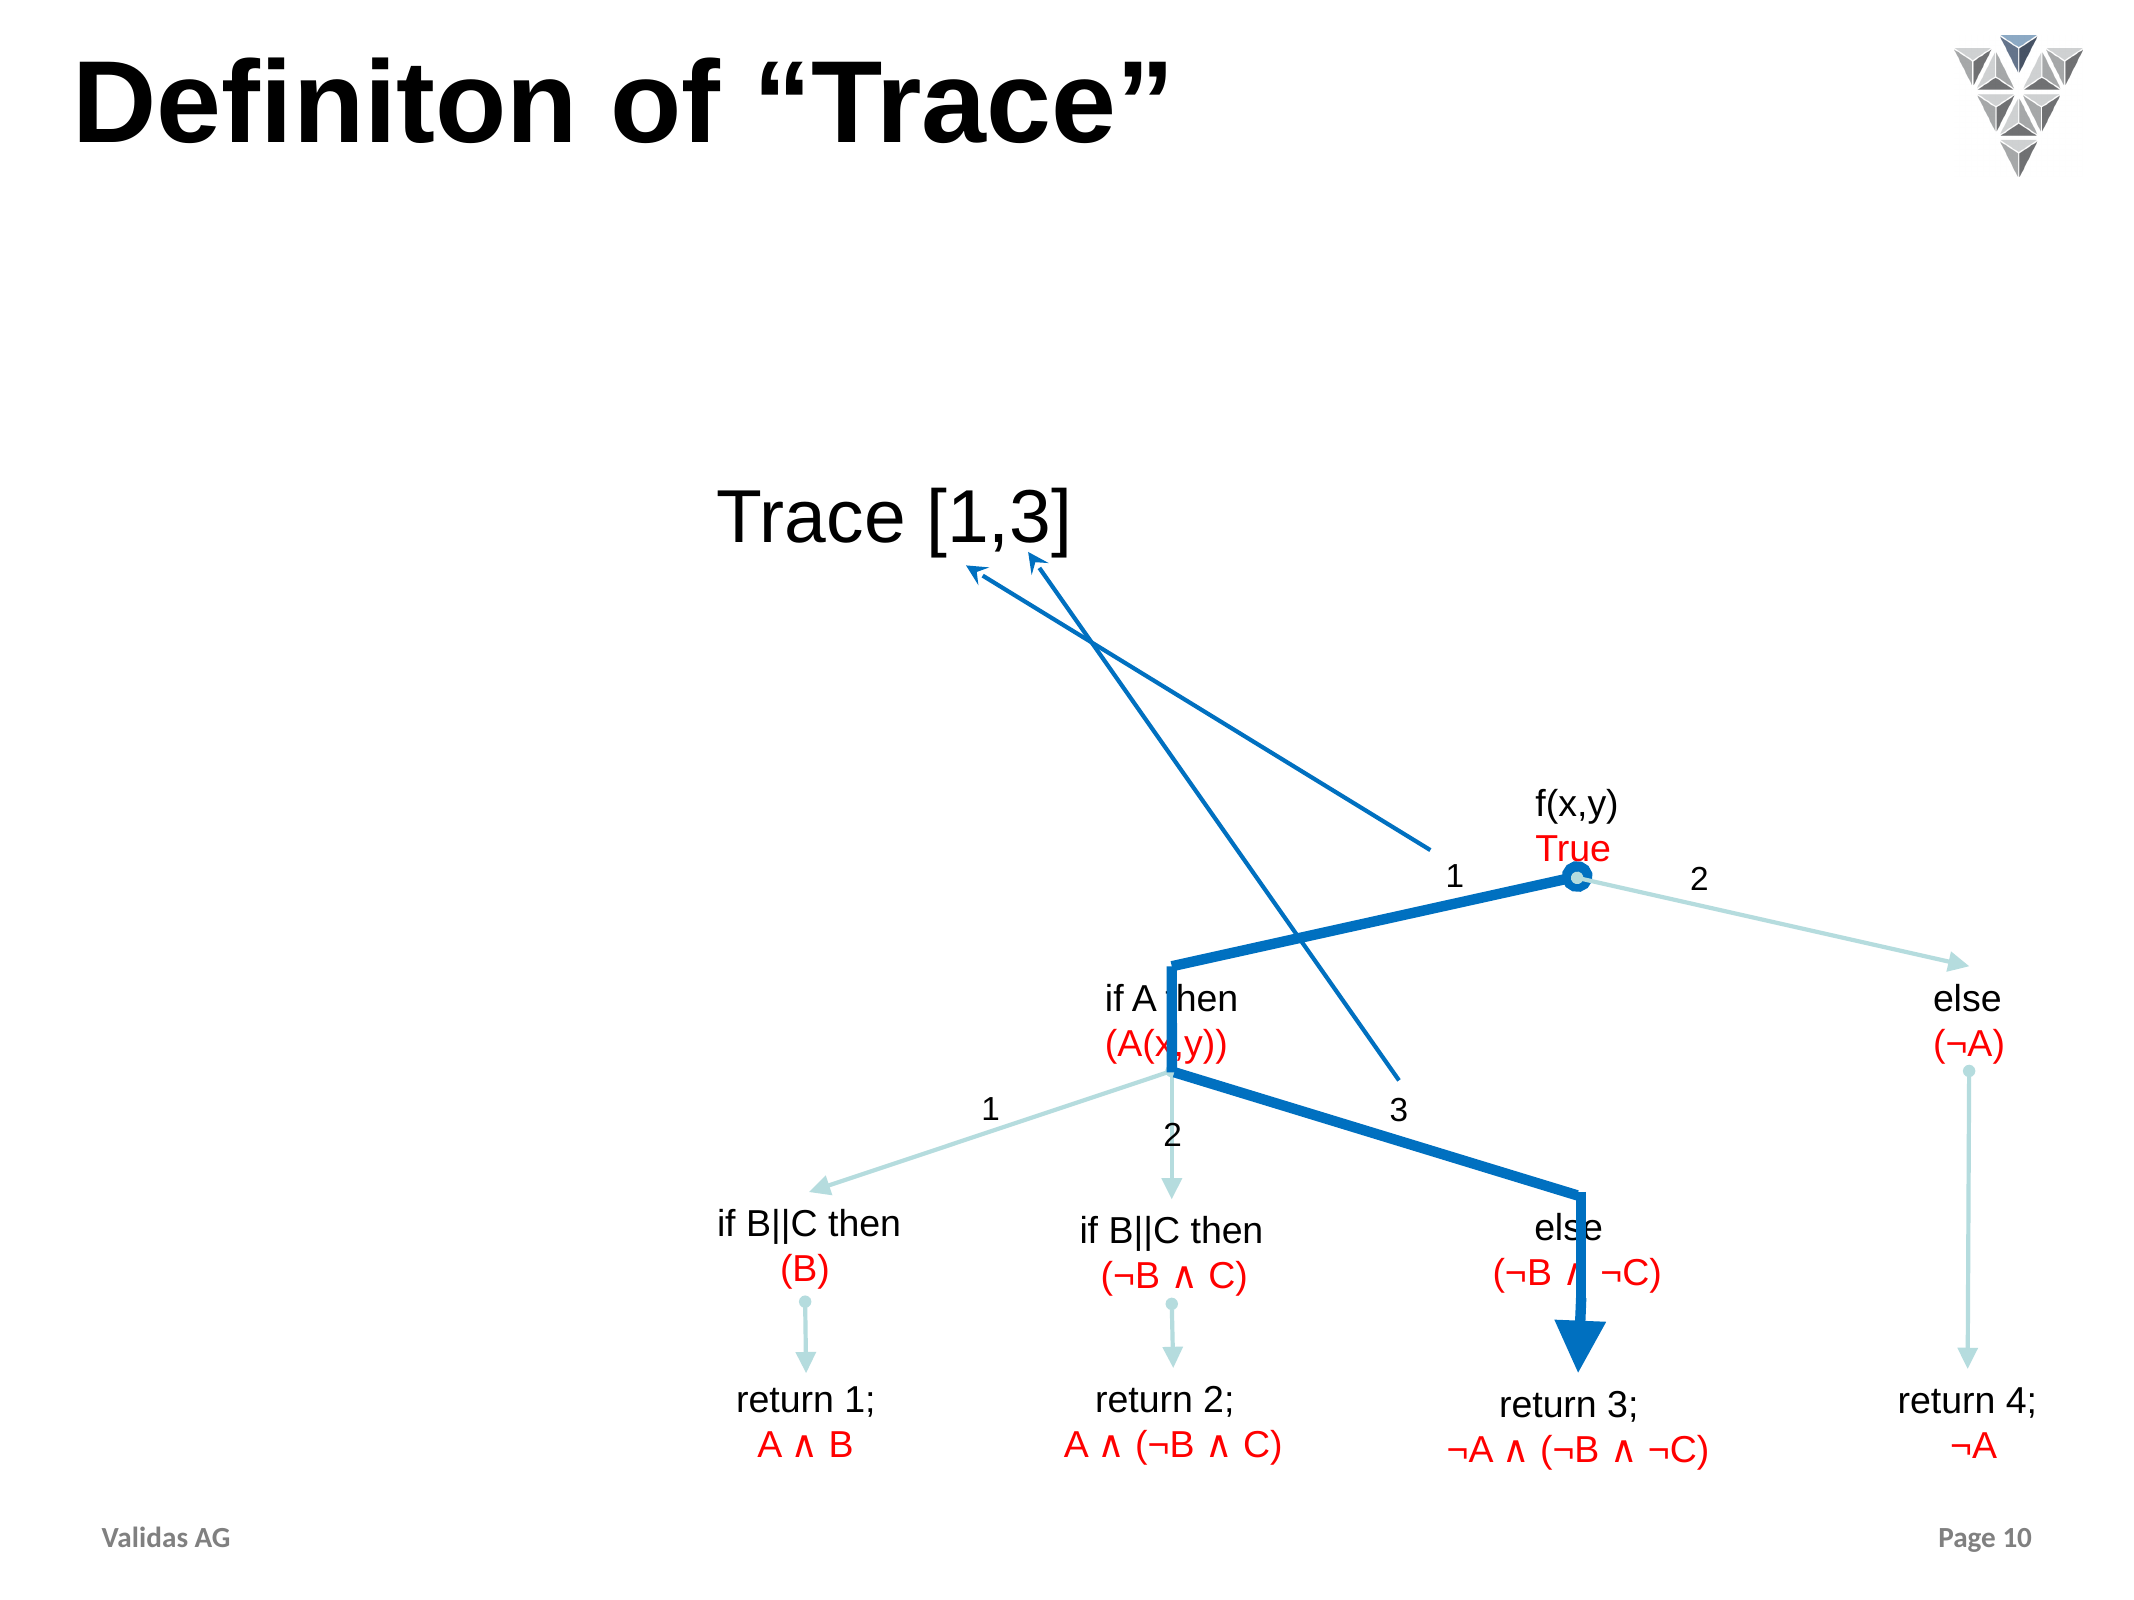

# Definiton of “Trace”

Trace [1,3]
f(x,y)
True
1
2
if A then
(A(x,y))
else
(¬A)
1
3
2
if B||C then
      (B)
    else
(¬B ∧ ¬C)
if B||C then
  (¬B ∧ C)
return 1;
  A ∧ B
   return 2;
A ∧ (¬B ∧ C)
return 4;
     ¬A
     return 3;
¬A ∧ (¬B ∧ ¬C)